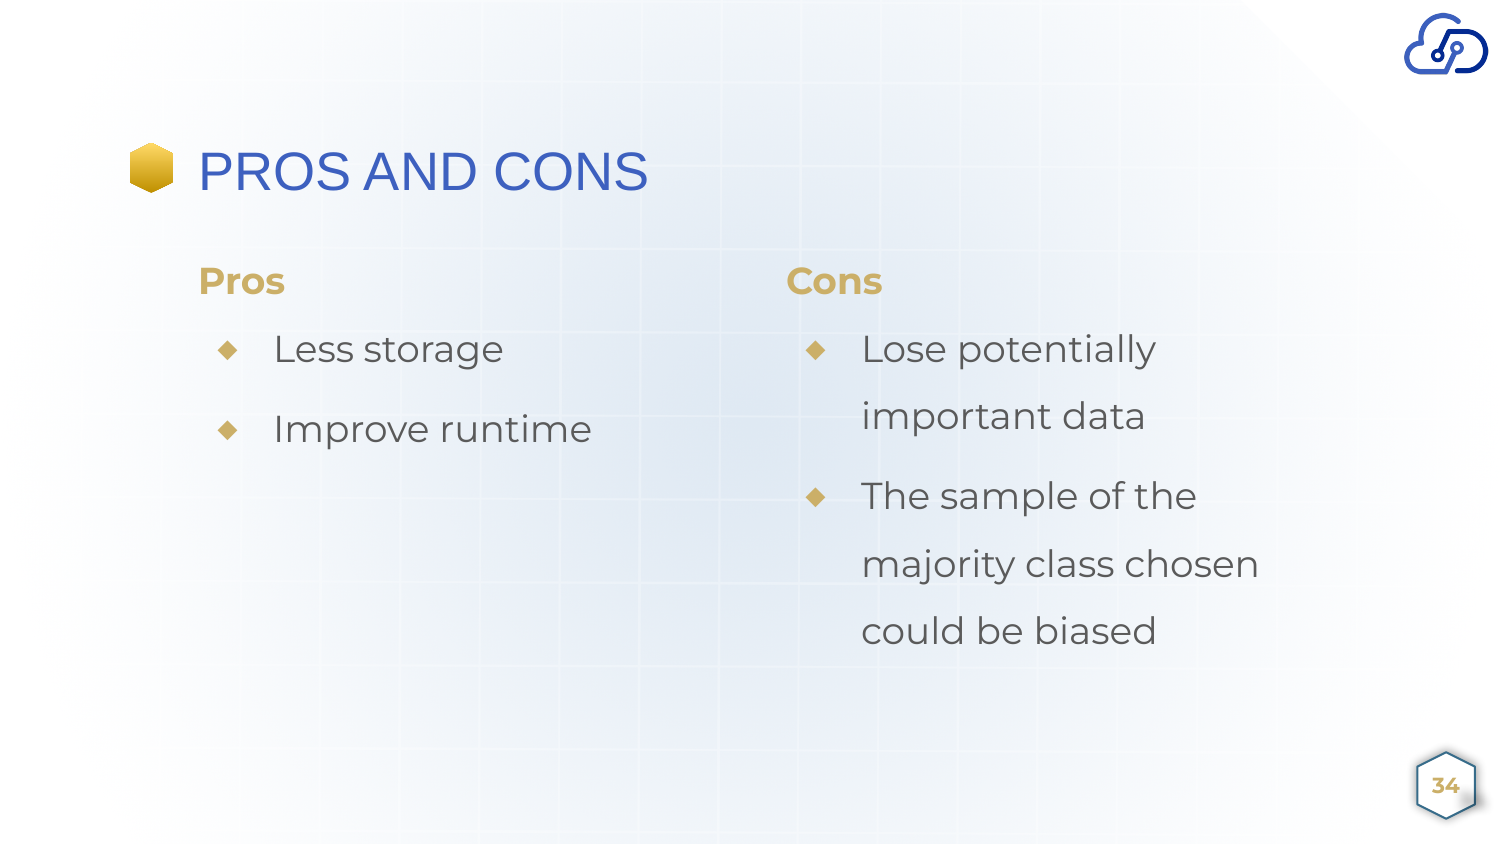

# PROS AND CONS
Pros
Less storage
Improve runtime

Cons
Lose potentially important data
The sample of the majority class chosen could be biased
34